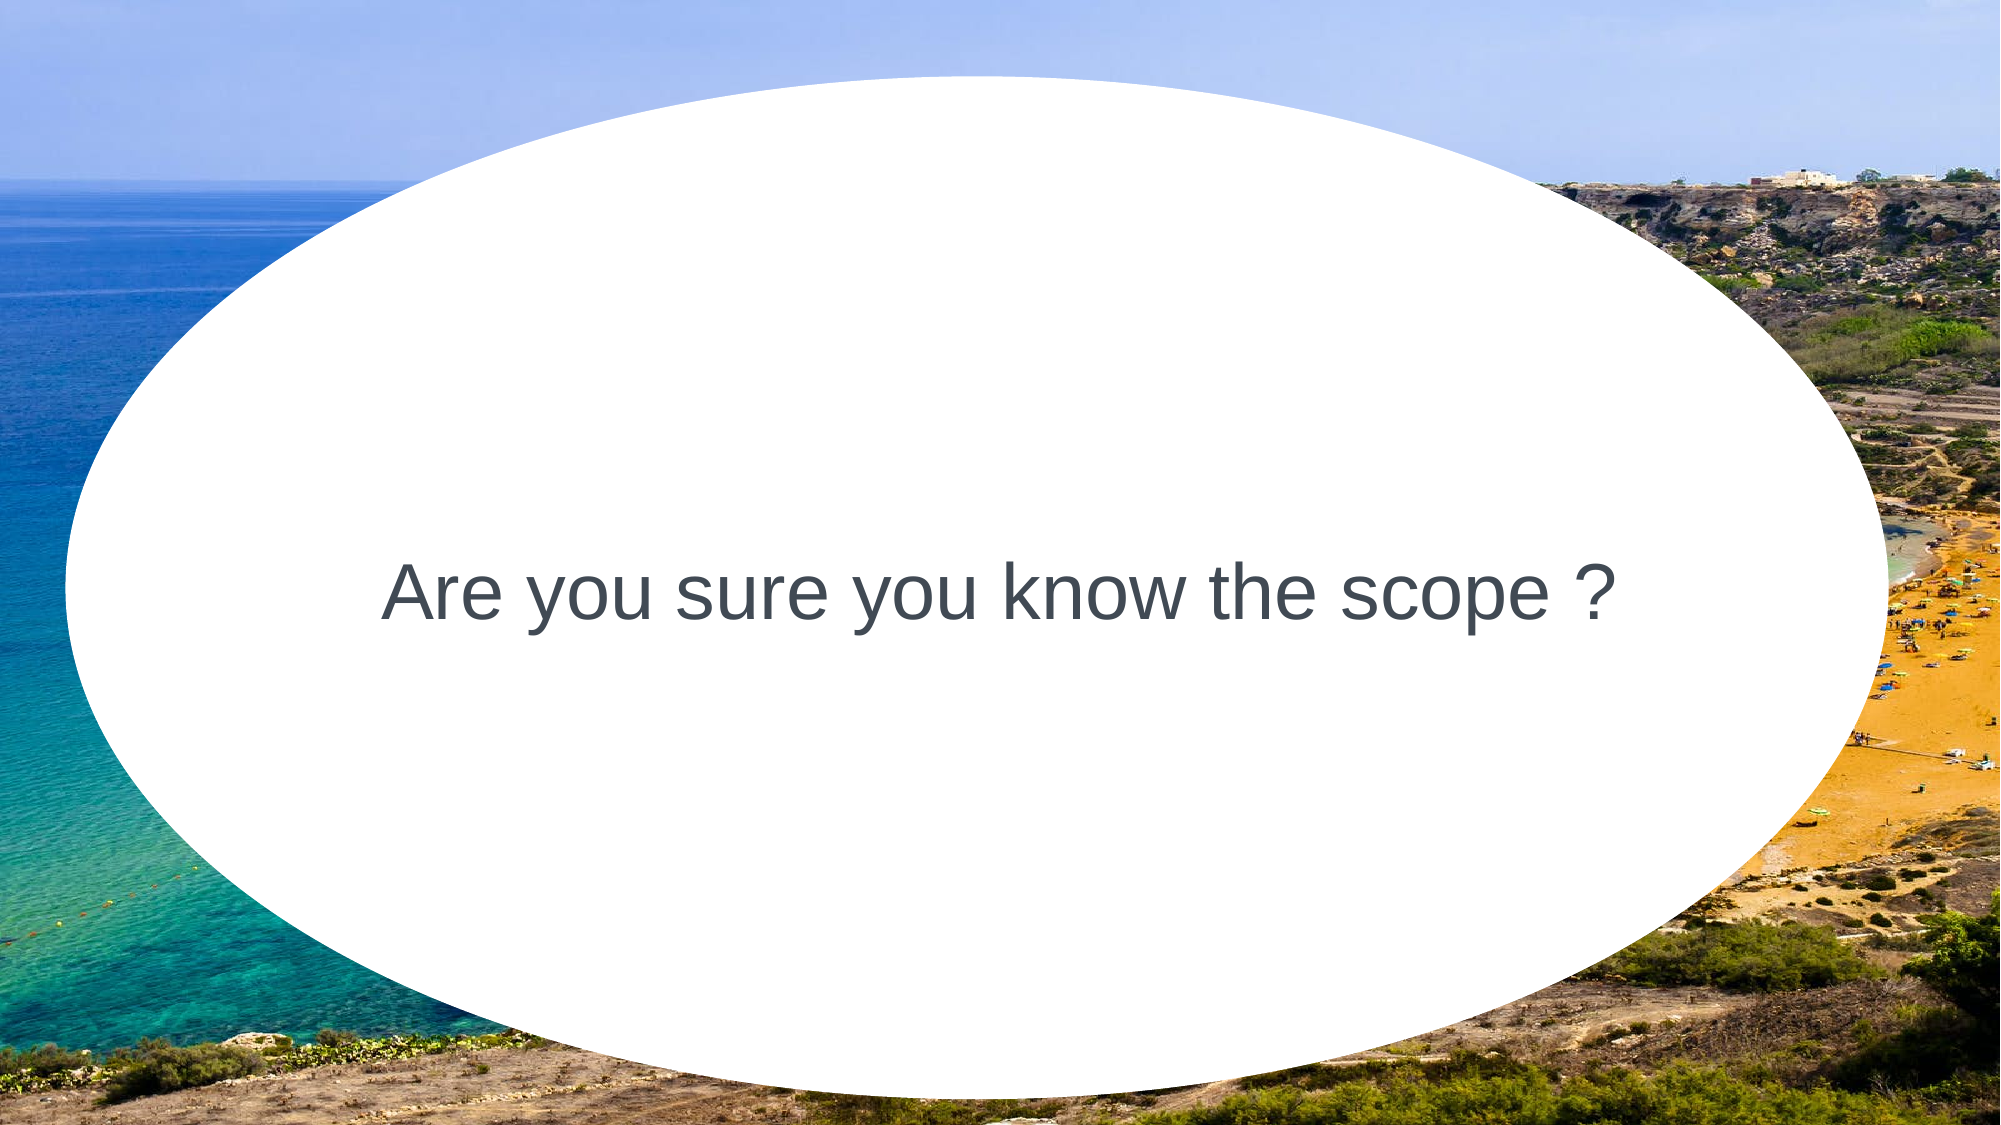

Are you sure you know the scope ?